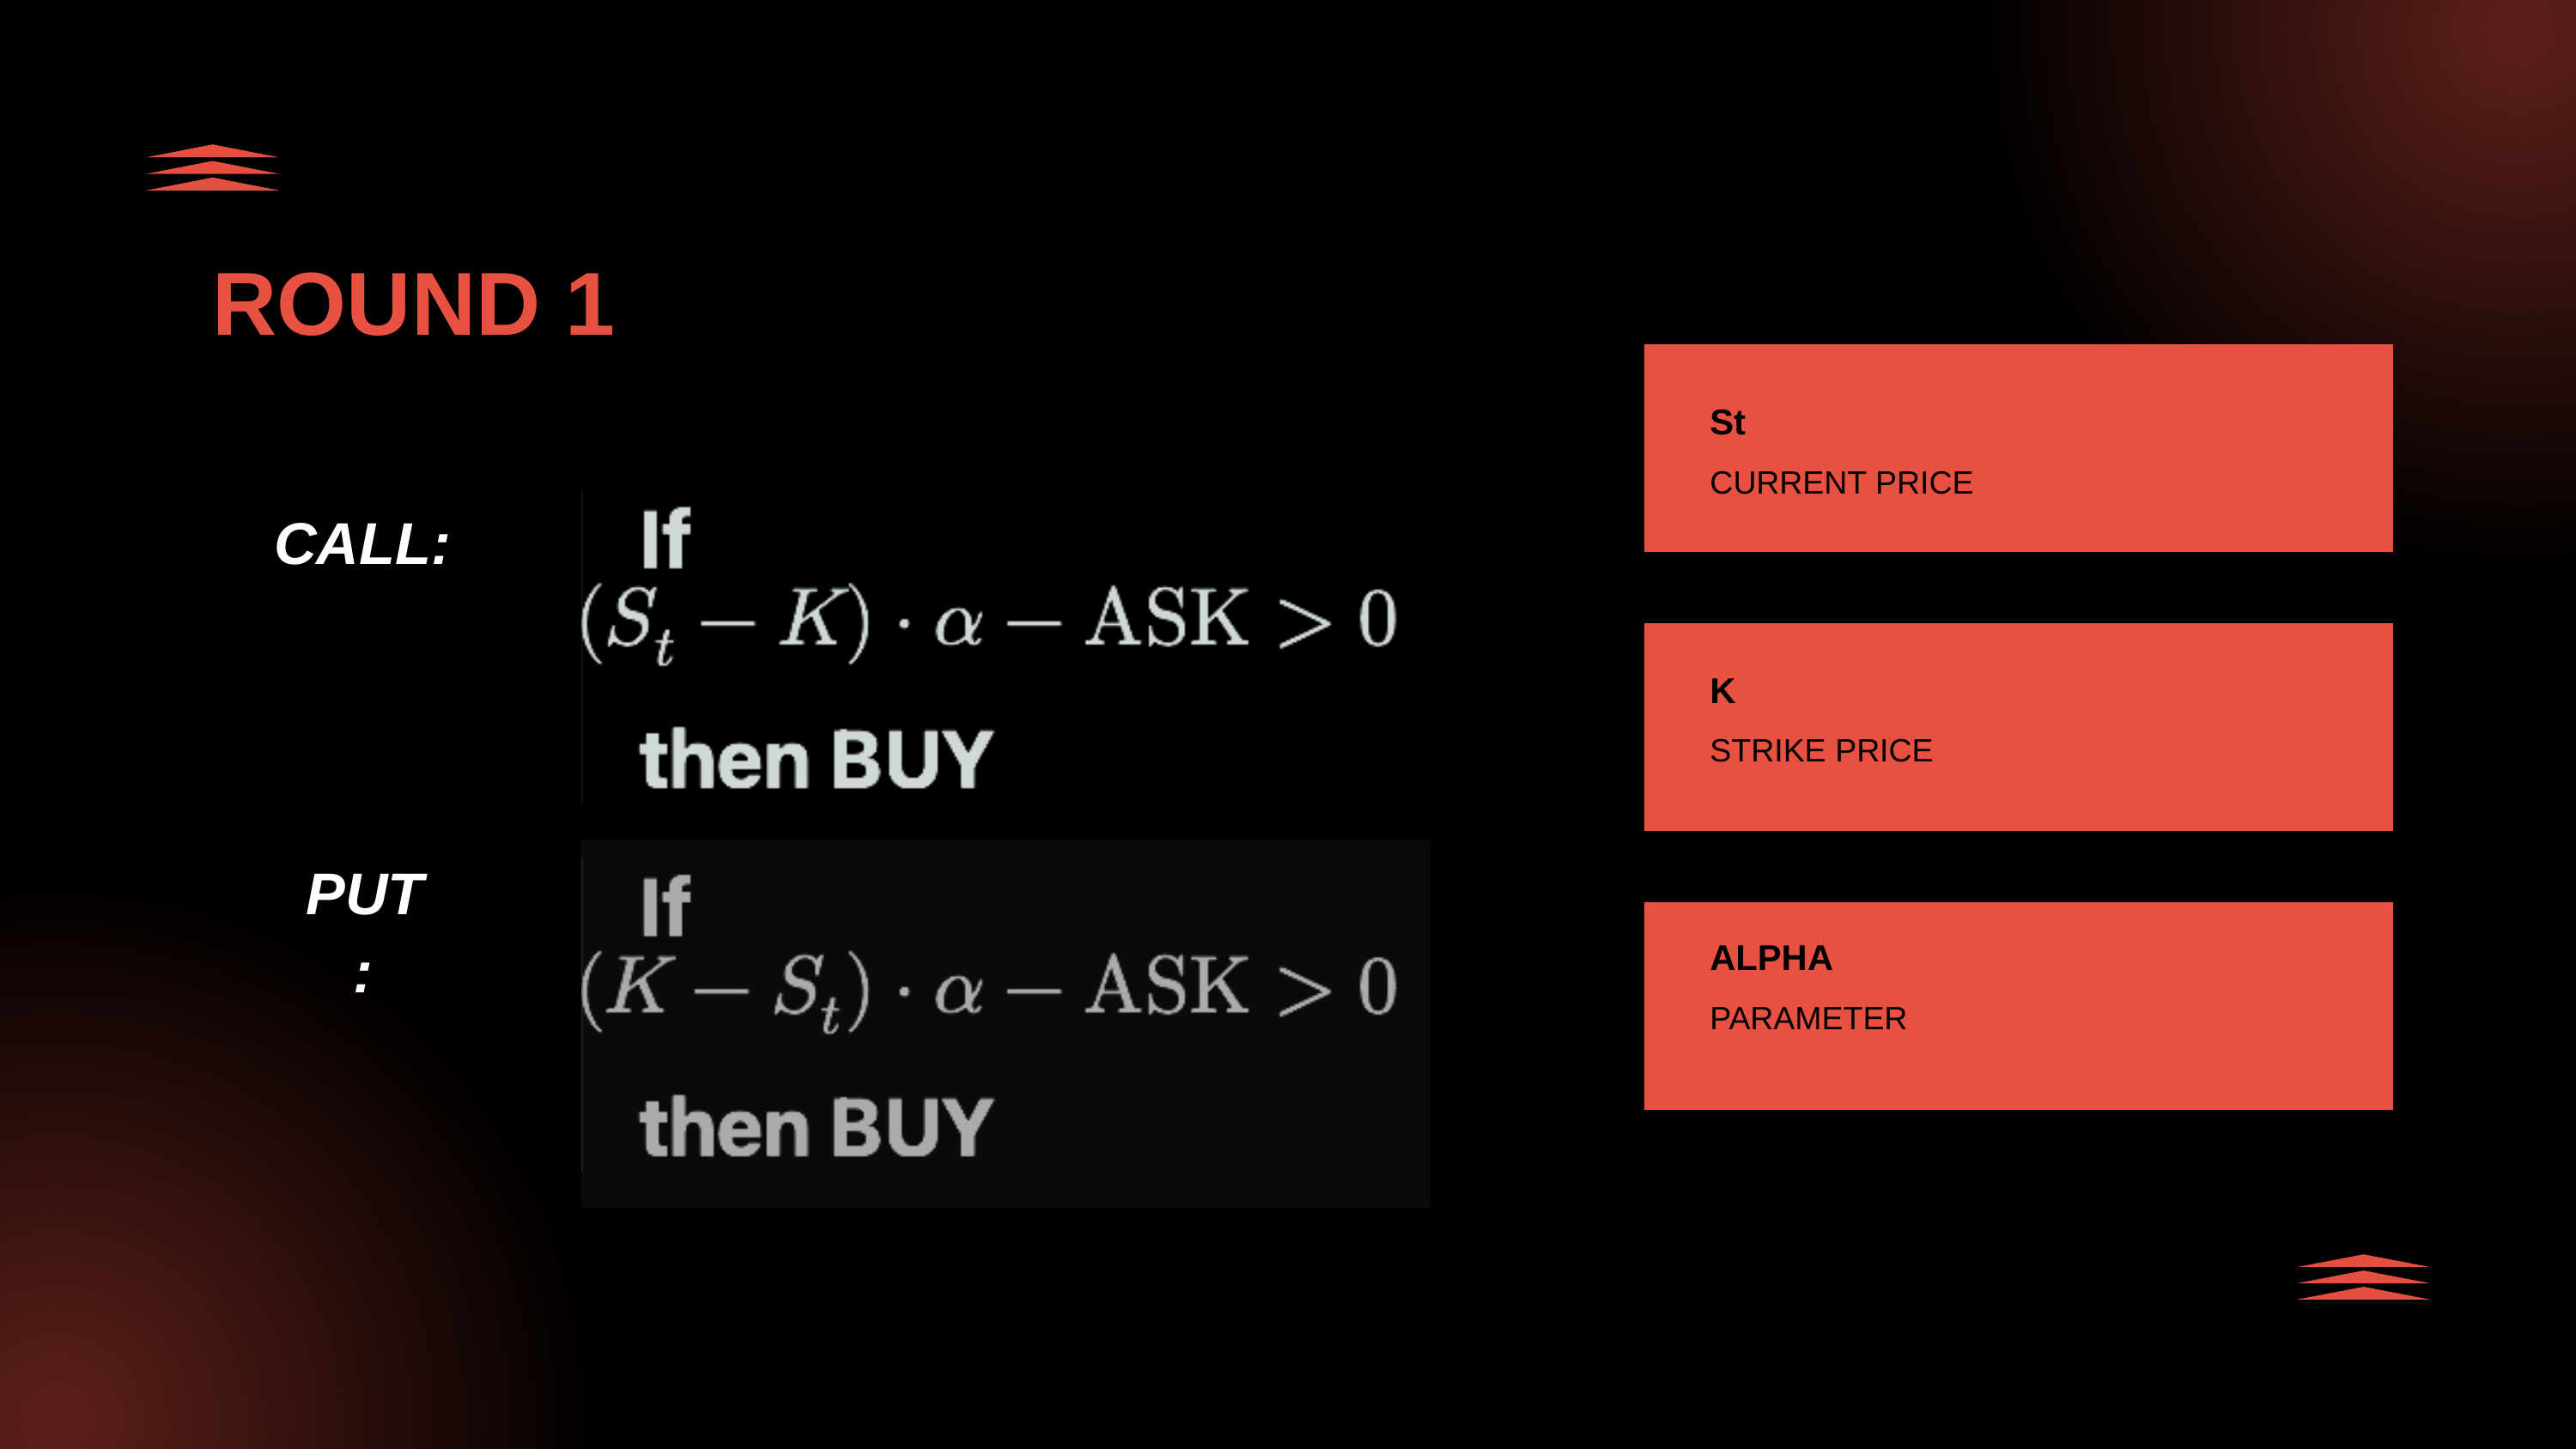

ROUND 1

St
CURRENT PRICE

CALL:

K
STRIKE PRICE

PUT:

ALPHA
PARAMETER